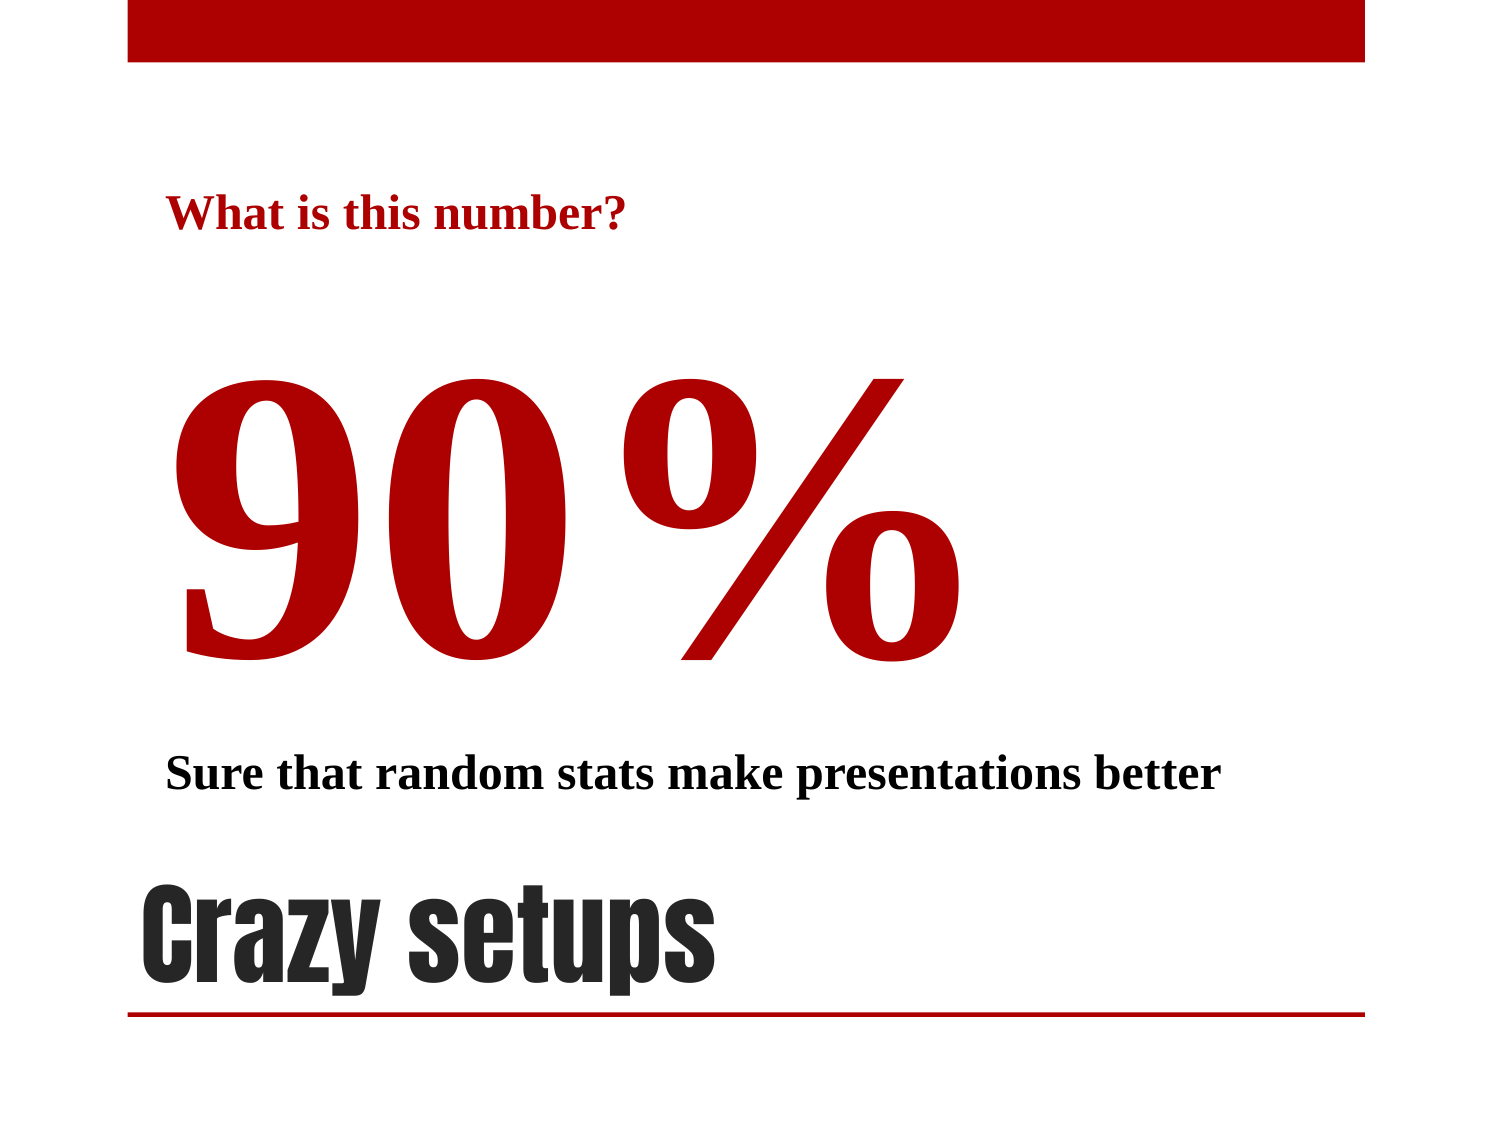

What is this number?
90%
Sure that random stats make presentations better
# Crazy setups